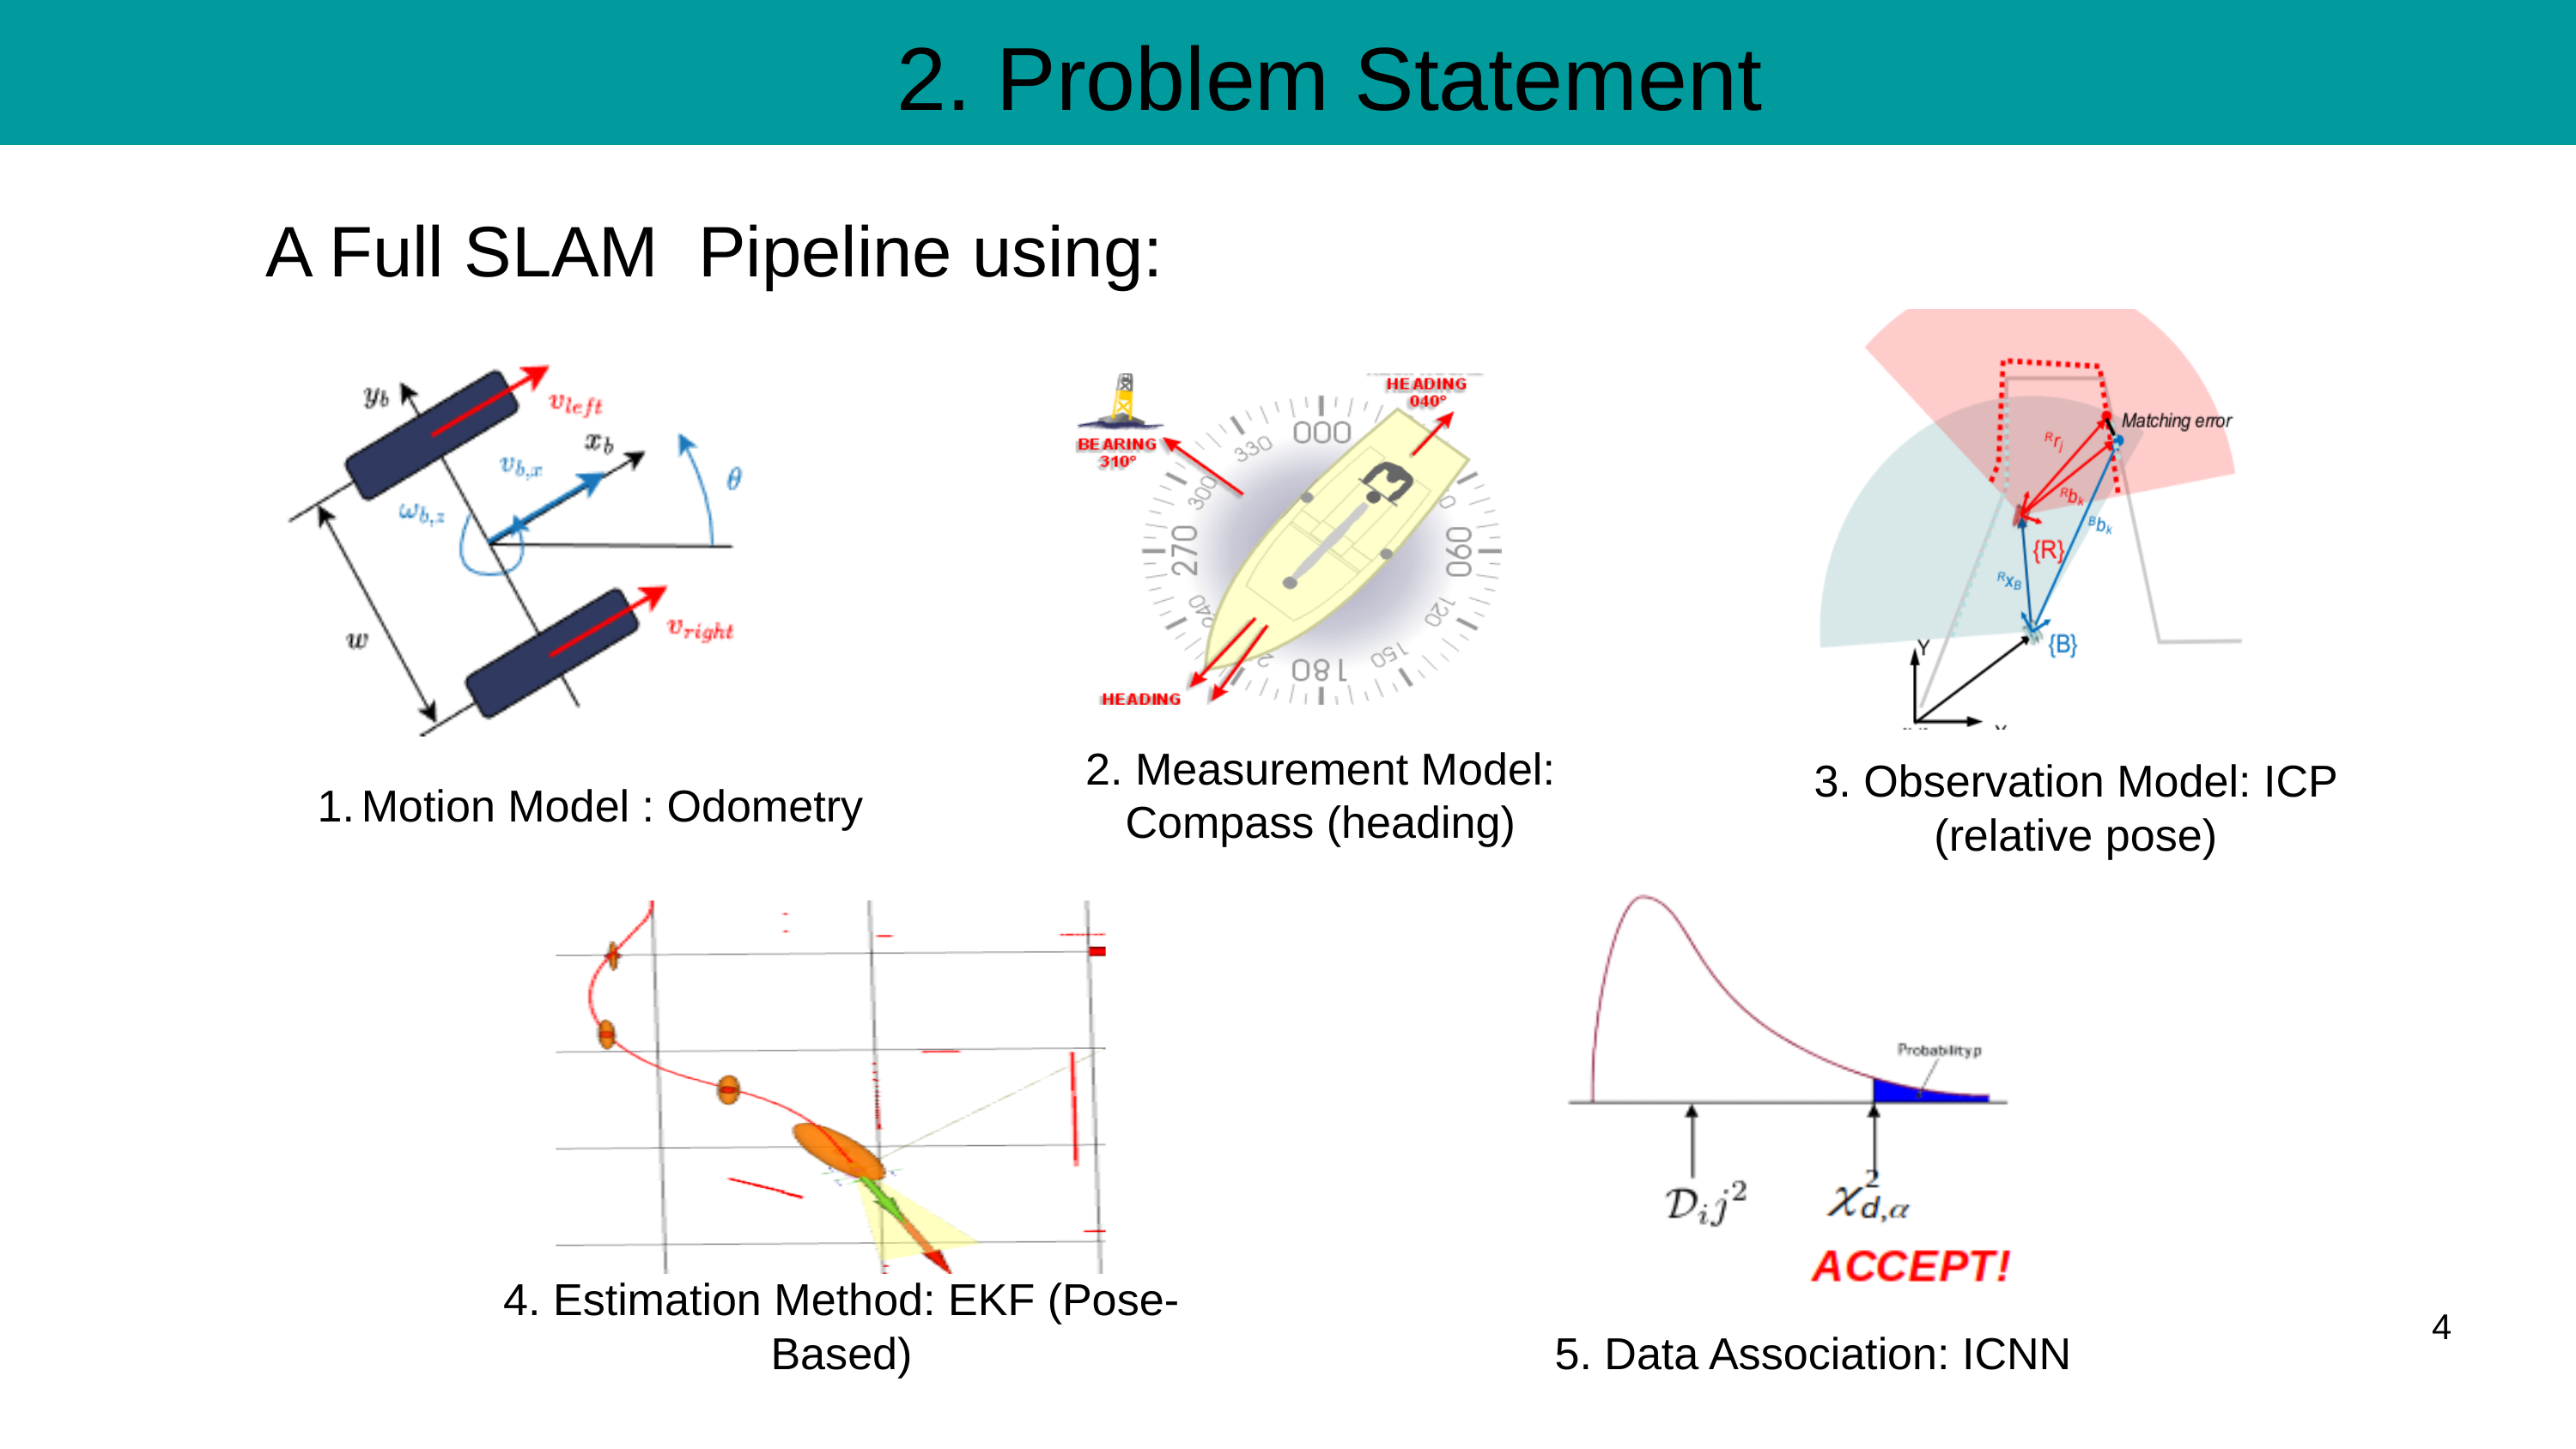

2. Problem Statement
A Full SLAM  Pipeline using:

2. Measurement Model: Compass (heading)
3. Observation Model: ICP (relative pose)
Motion Model : Odometry

4. Estimation Method: EKF (Pose-Based)
4
5. Data Association: ICNN